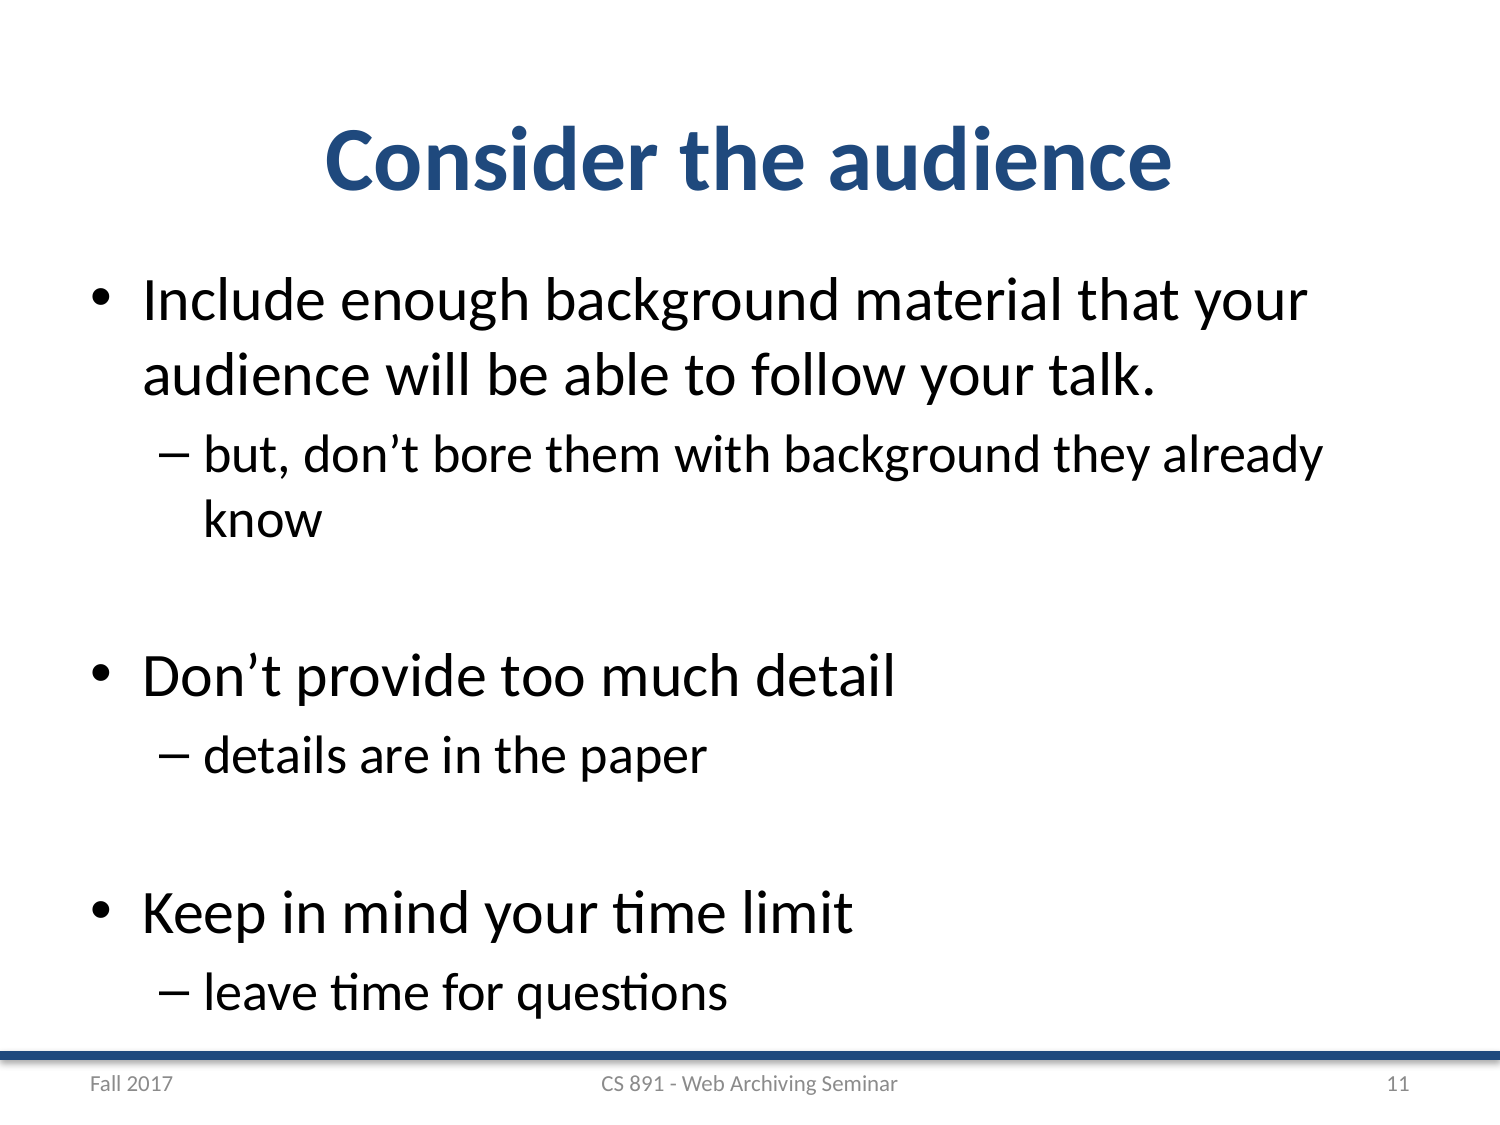

# Consider the audience
Include enough background material that your audience will be able to follow your talk.
but, don’t bore them with background they already know

Don’t provide too much detail
details are in the paper

Keep in mind your time limit
leave time for questions
Fall 2017
CS 891 - Web Archiving Seminar
11